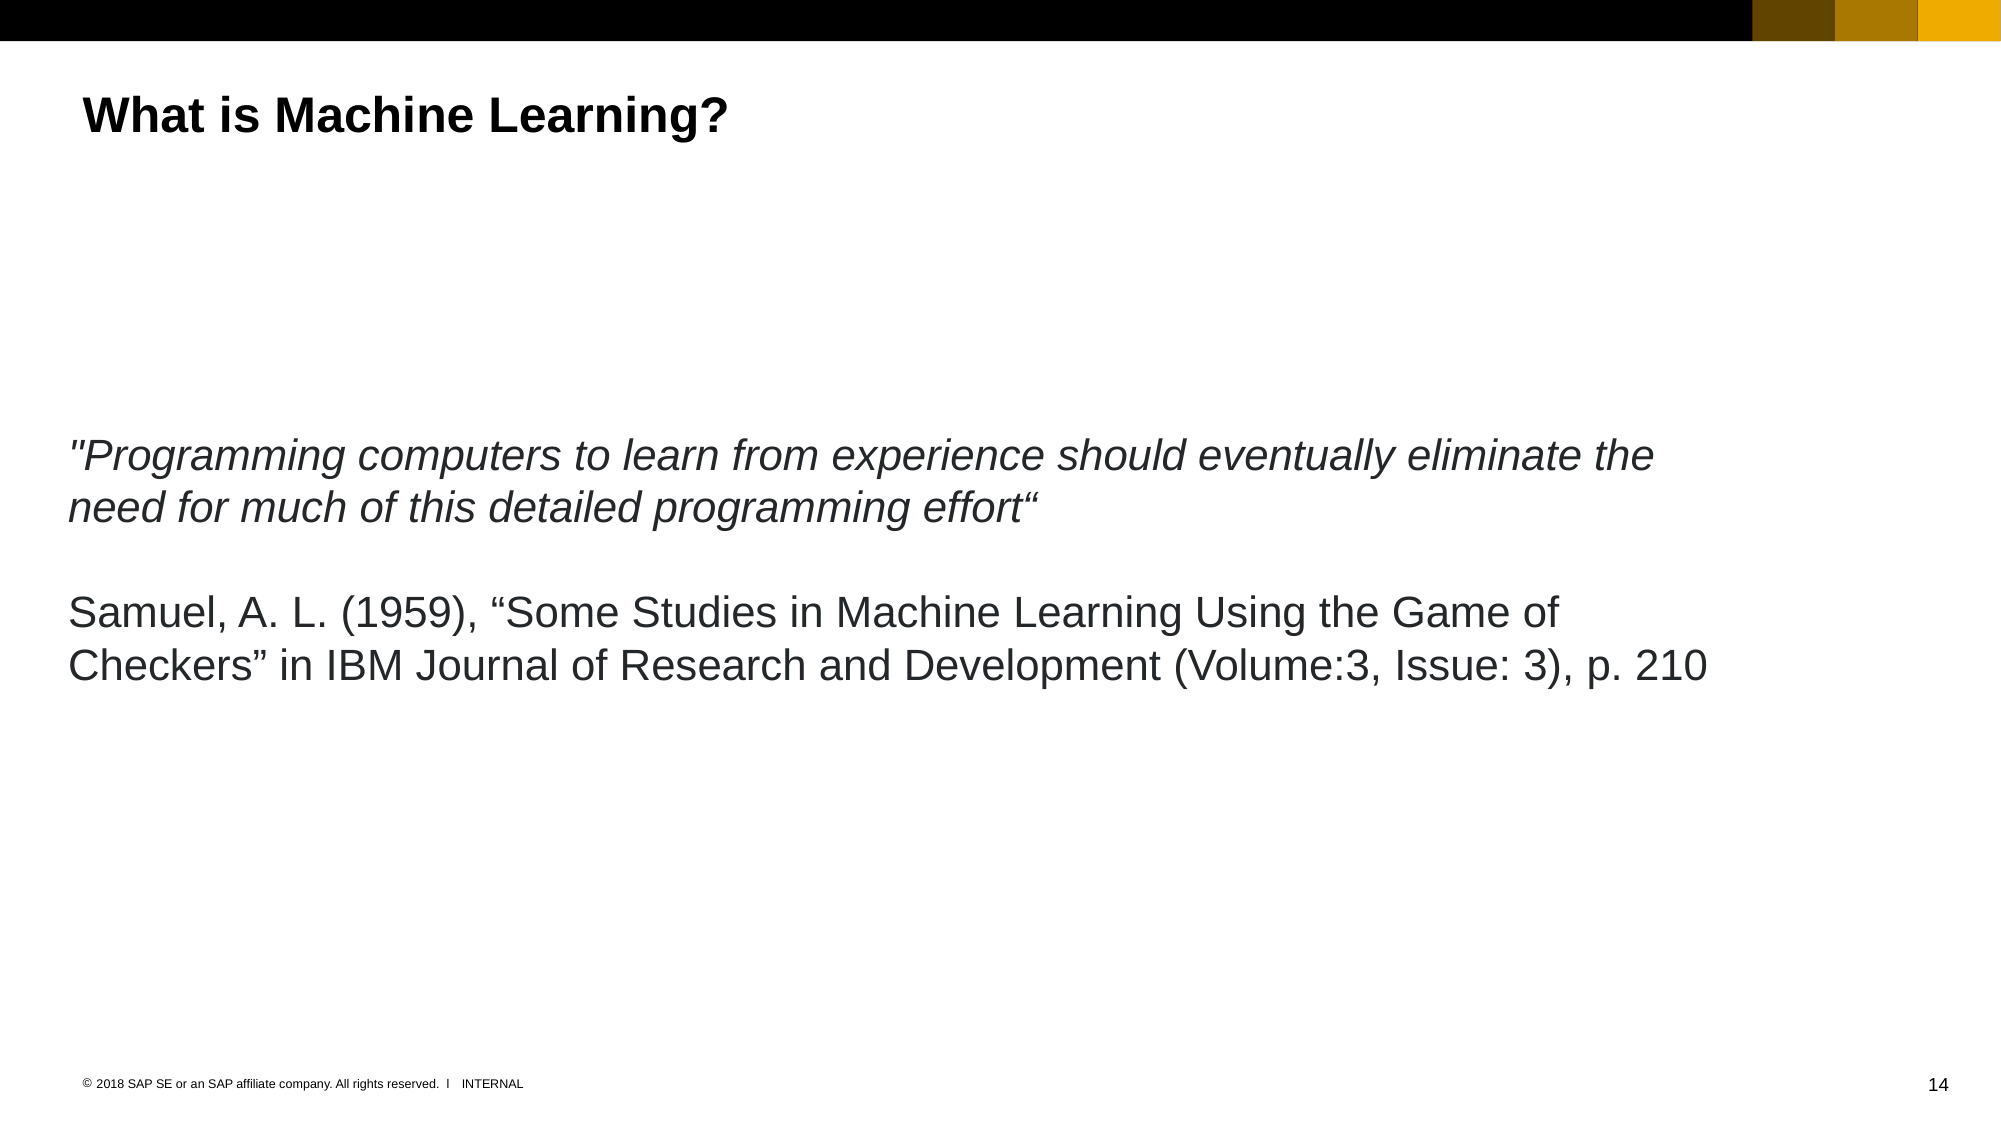

# What is Machine Learning?
"Programming computers to learn from experience should eventually eliminate the need for much of this detailed programming effort“

Samuel, A. L. (1959), “Some Studies in Machine Learning Using the Game of Checkers” in IBM Journal of Research and Development (Volume:3, Issue: 3), p. 210